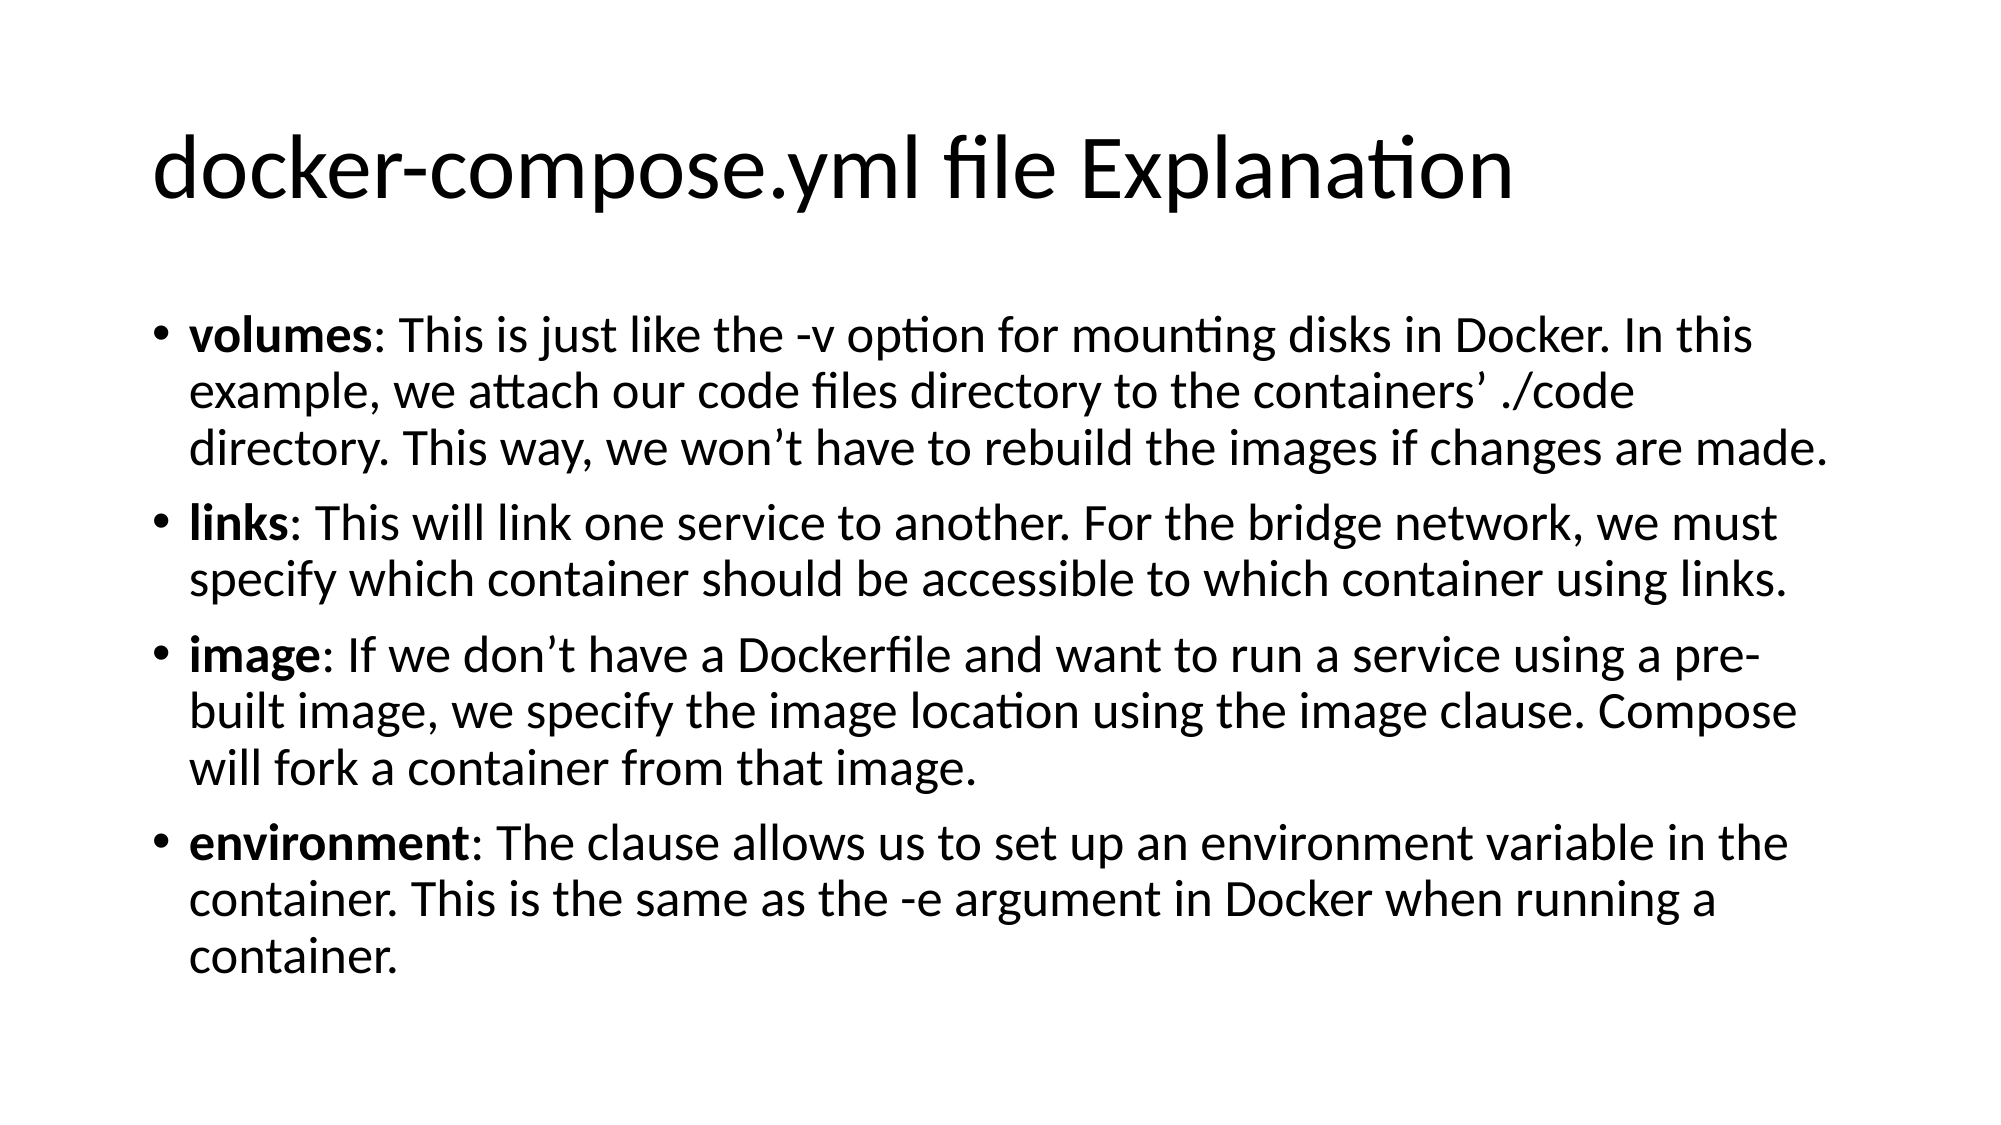

# docker-compose.yml file Explanation
volumes: This is just like the -v option for mounting disks in Docker. In this example, we attach our code files directory to the containers’ ./code directory. This way, we won’t have to rebuild the images if changes are made.
links: This will link one service to another. For the bridge network, we must specify which container should be accessible to which container using links.
image: If we don’t have a Dockerfile and want to run a service using a pre-built image, we specify the image location using the image clause. Compose will fork a container from that image.
environment: The clause allows us to set up an environment variable in the container. This is the same as the -e argument in Docker when running a container.